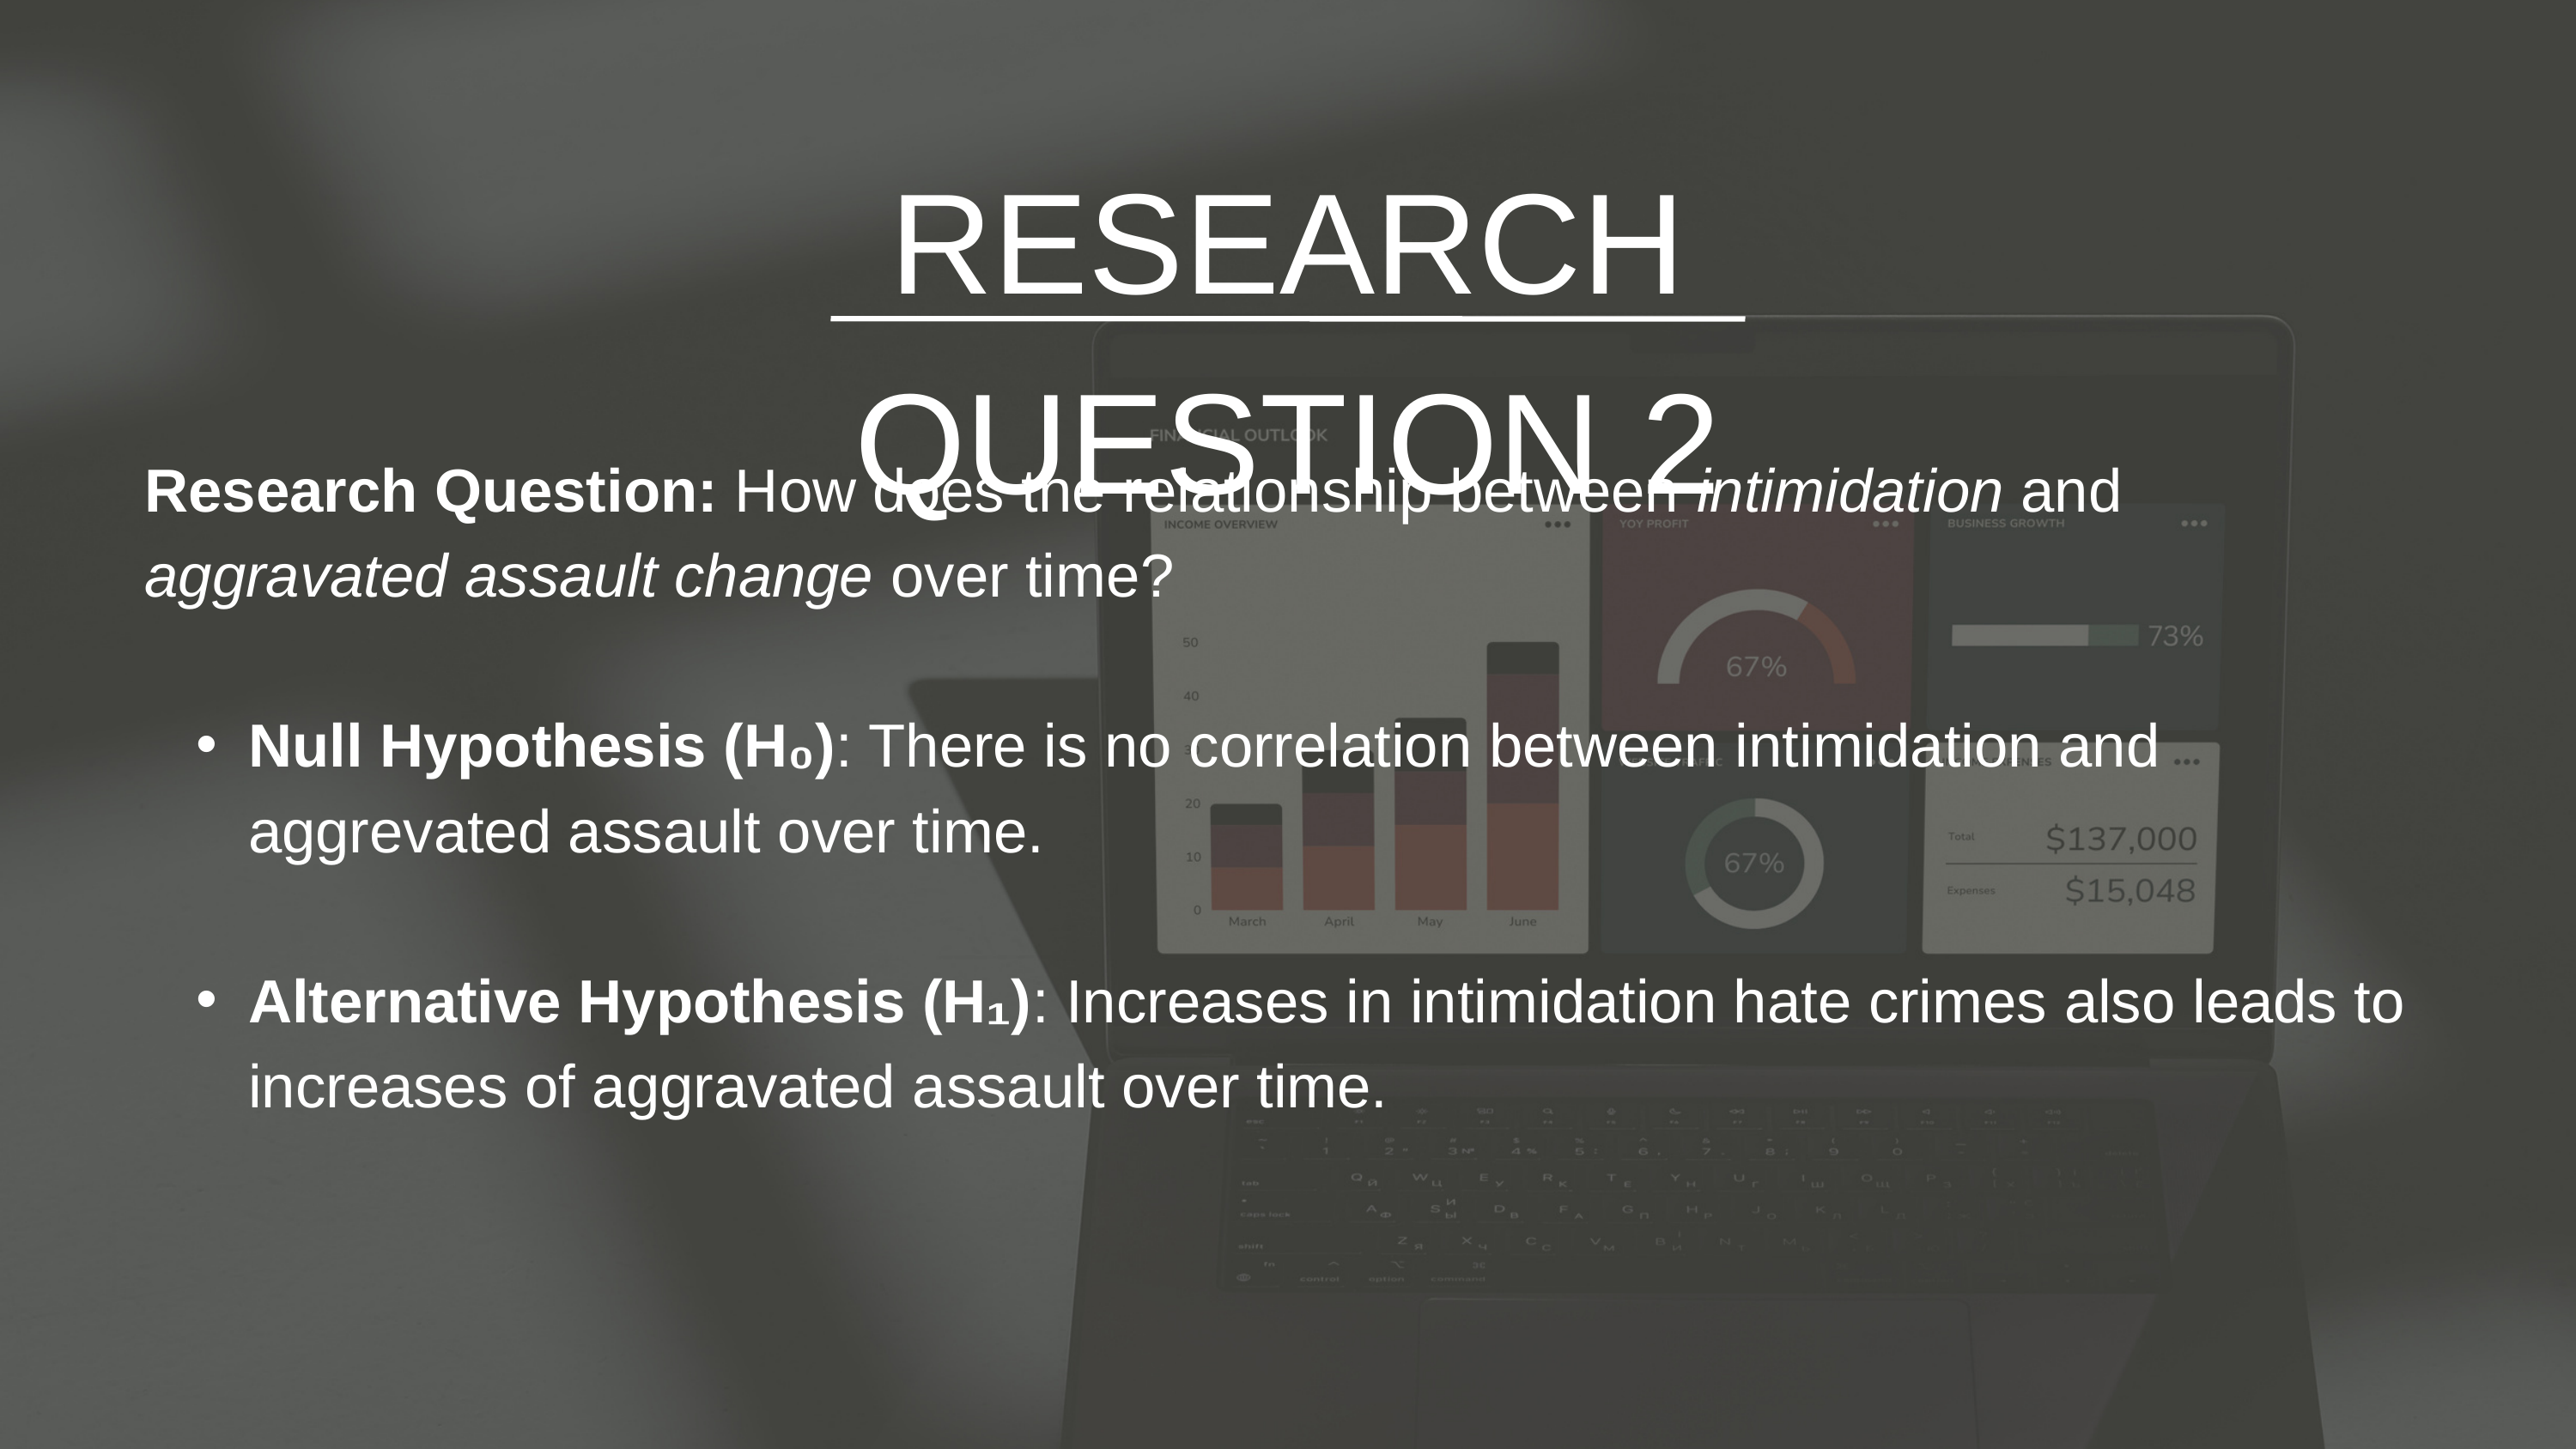

RESEARCH QUESTION 2

Research Question: How does the relationship between intimidation and aggravated assault change over time?

Null Hypothesis (H₀): There is no correlation between intimidation and aggrevated assault over time.

Alternative Hypothesis (H₁): Increases in intimidation hate crimes also leads to increases of aggravated assault over time.